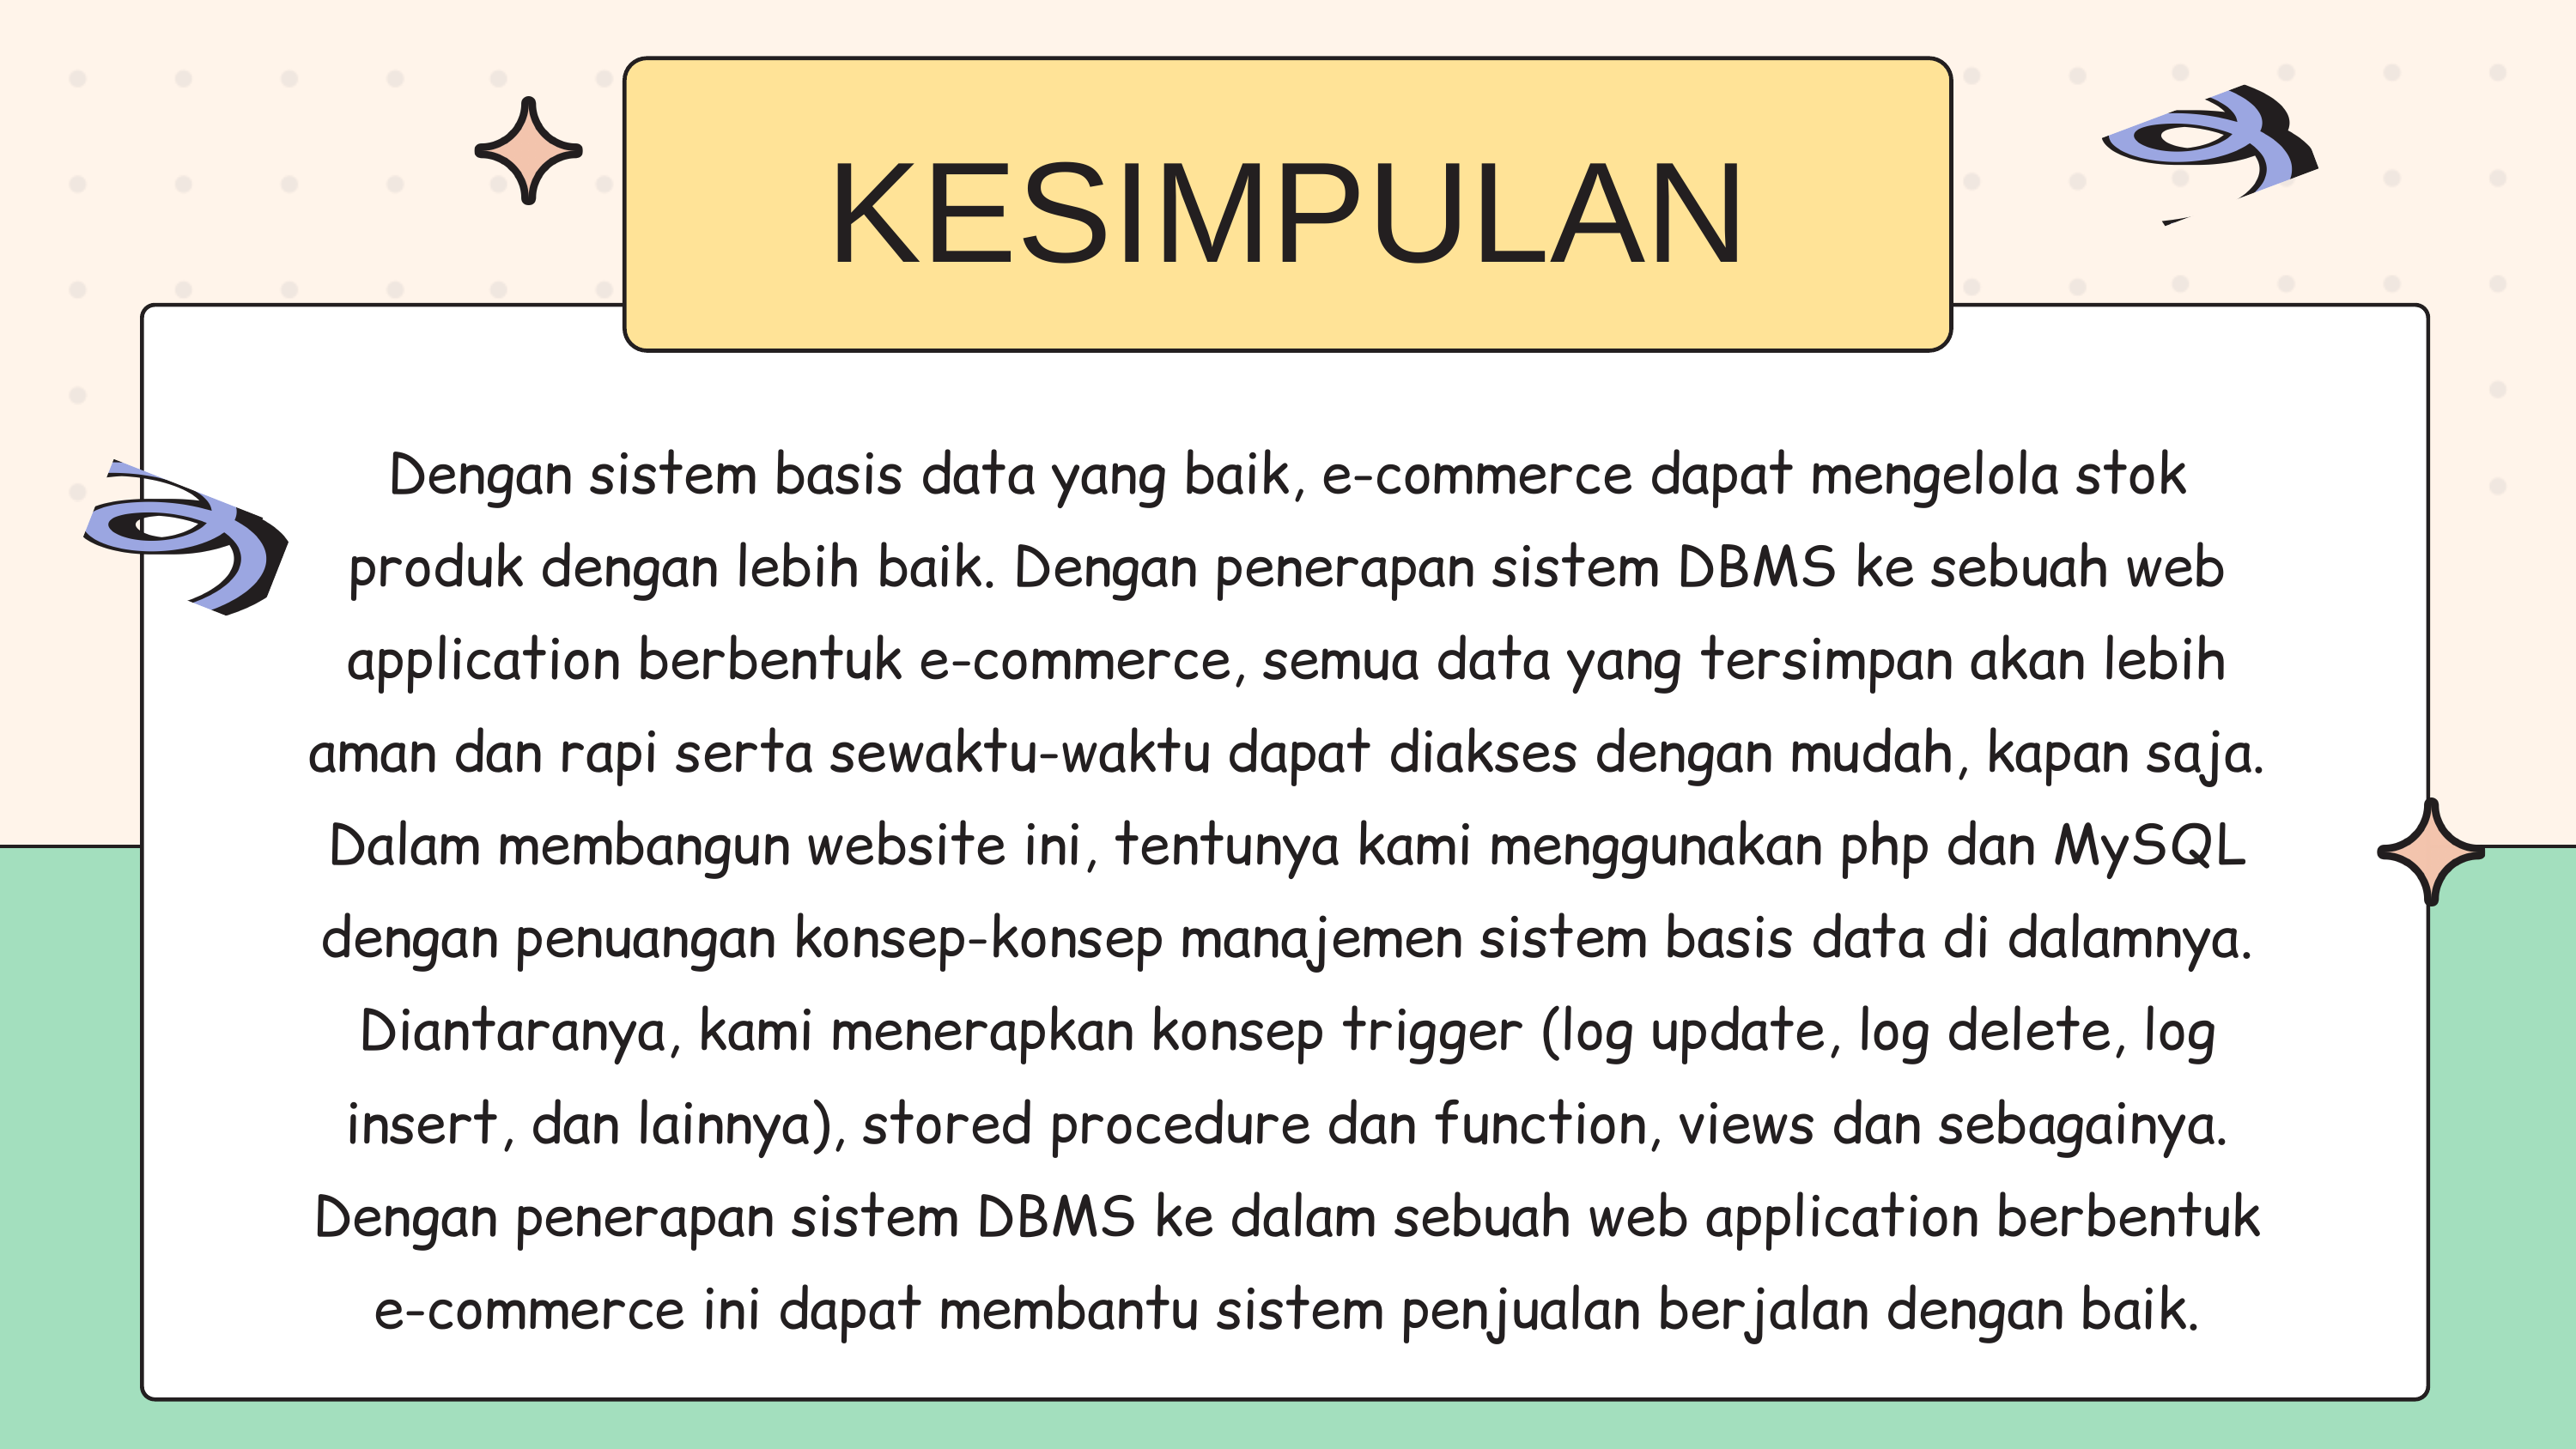

KESIMPULAN

Dengan sistem basis data yang baik, e-commerce dapat mengelola stok produk dengan lebih baik. Dengan penerapan sistem DBMS ke sebuah web application berbentuk e-commerce, semua data yang tersimpan akan lebih aman dan rapi serta sewaktu-waktu dapat diakses dengan mudah, kapan saja. Dalam membangun website ini, tentunya kami menggunakan php dan MySQL dengan penuangan konsep-konsep manajemen sistem basis data di dalamnya. Diantaranya, kami menerapkan konsep trigger (log update, log delete, log insert, dan lainnya), stored procedure dan function, views dan sebagainya. Dengan penerapan sistem DBMS ke dalam sebuah web application berbentuk e-commerce ini dapat membantu sistem penjualan berjalan dengan baik.